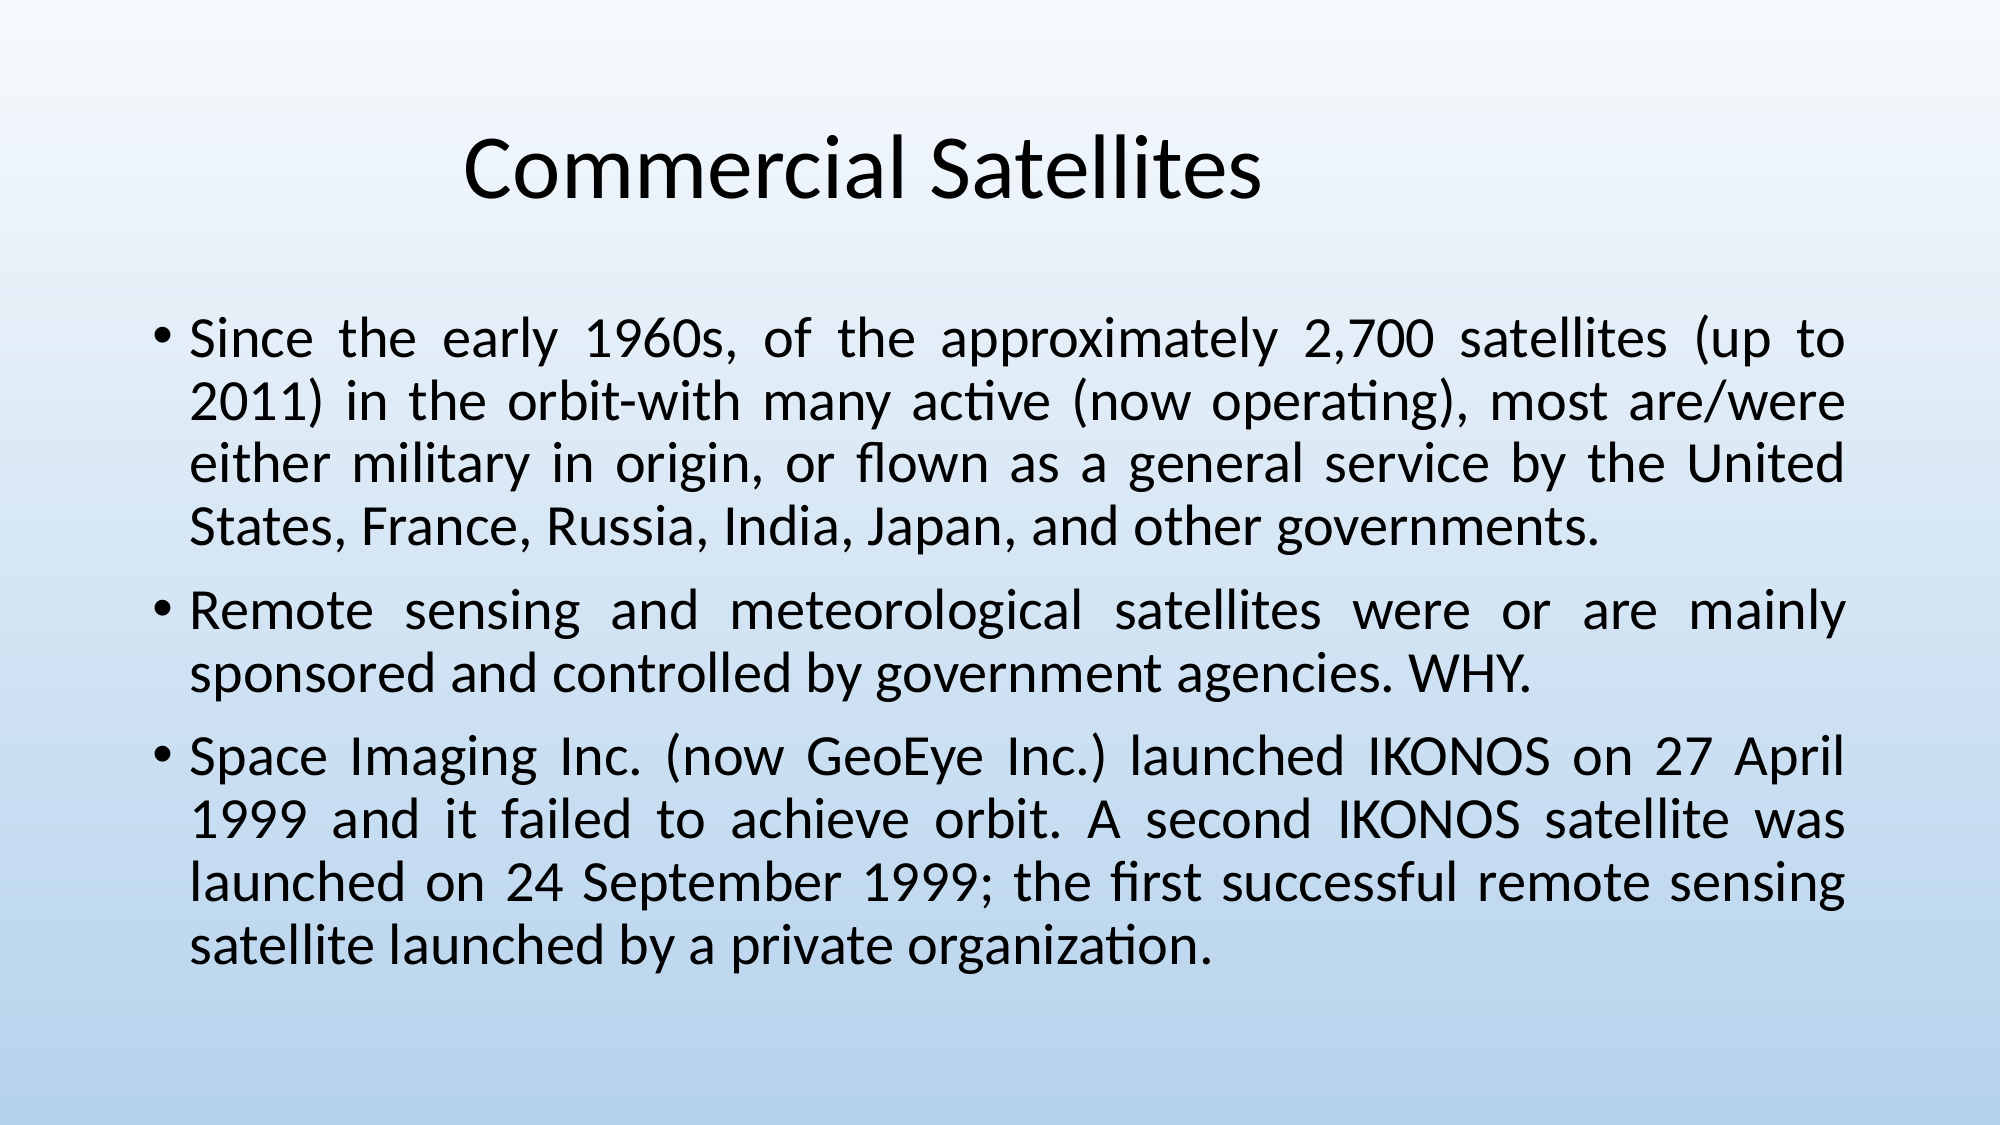

# Commercial Satellites
Since the early 1960s, of the approximately 2,700 satellites (up to 2011) in the orbit-with many active (now operating), most are/were either military in origin, or flown as a general service by the United States, France, Russia, India, Japan, and other governments.
Remote sensing and meteorological satellites were or are mainly sponsored and controlled by government agencies. WHY.
Space Imaging Inc. (now GeoEye Inc.) launched IKONOS on 27 April 1999 and it failed to achieve orbit. A second IKONOS satellite was launched on 24 September 1999; the first successful remote sensing satellite launched by a private organization.